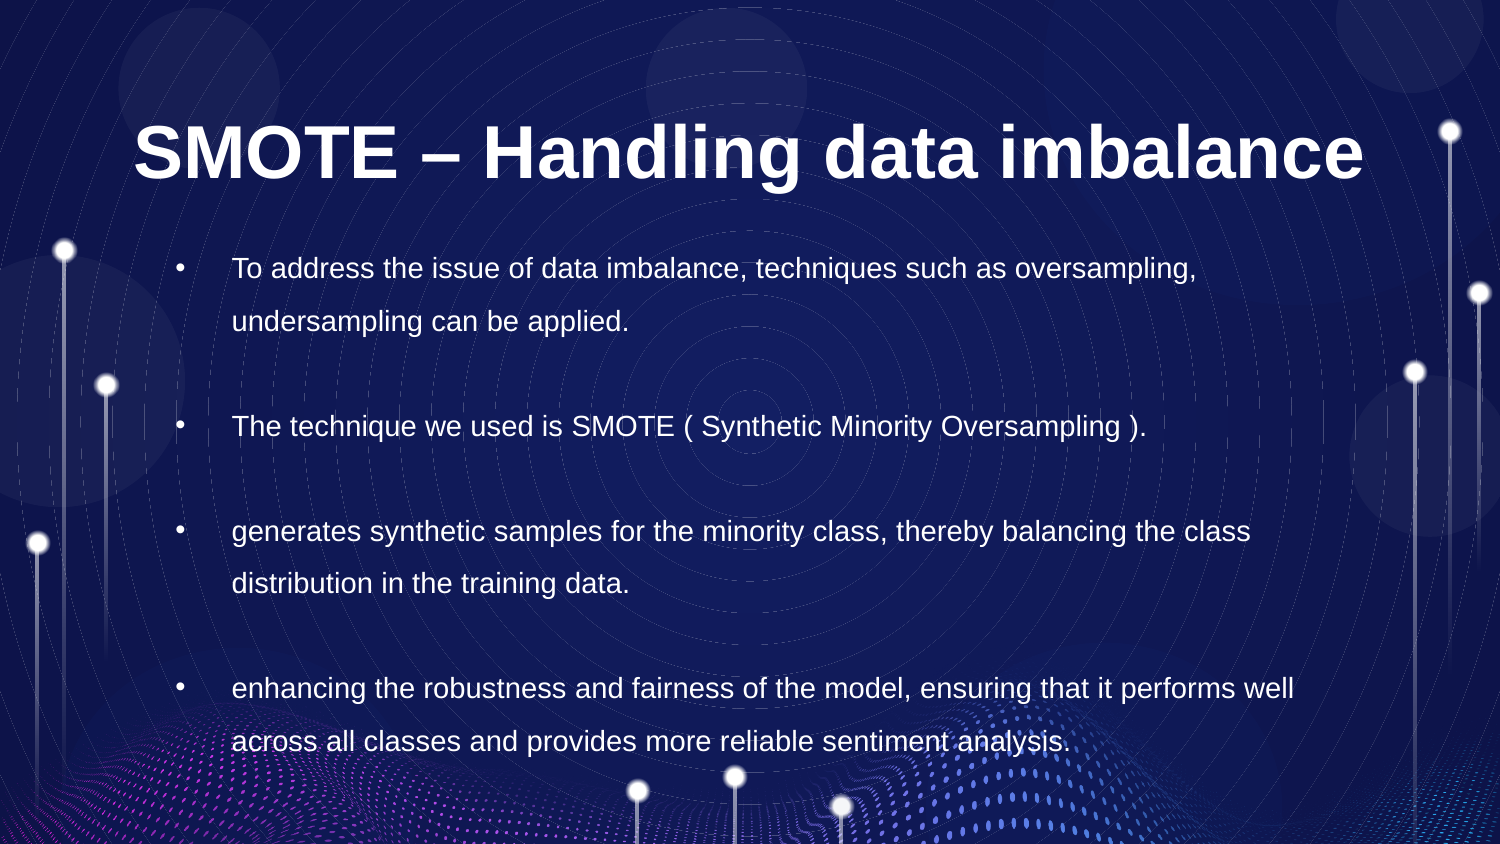

# SMOTE – Handling data imbalance
To address the issue of data imbalance, techniques such as oversampling, undersampling can be applied.

The technique we used is SMOTE ( Synthetic Minority Oversampling ).

generates synthetic samples for the minority class, thereby balancing the class distribution in the training data.

enhancing the robustness and fairness of the model, ensuring that it performs well across all classes and provides more reliable sentiment analysis.